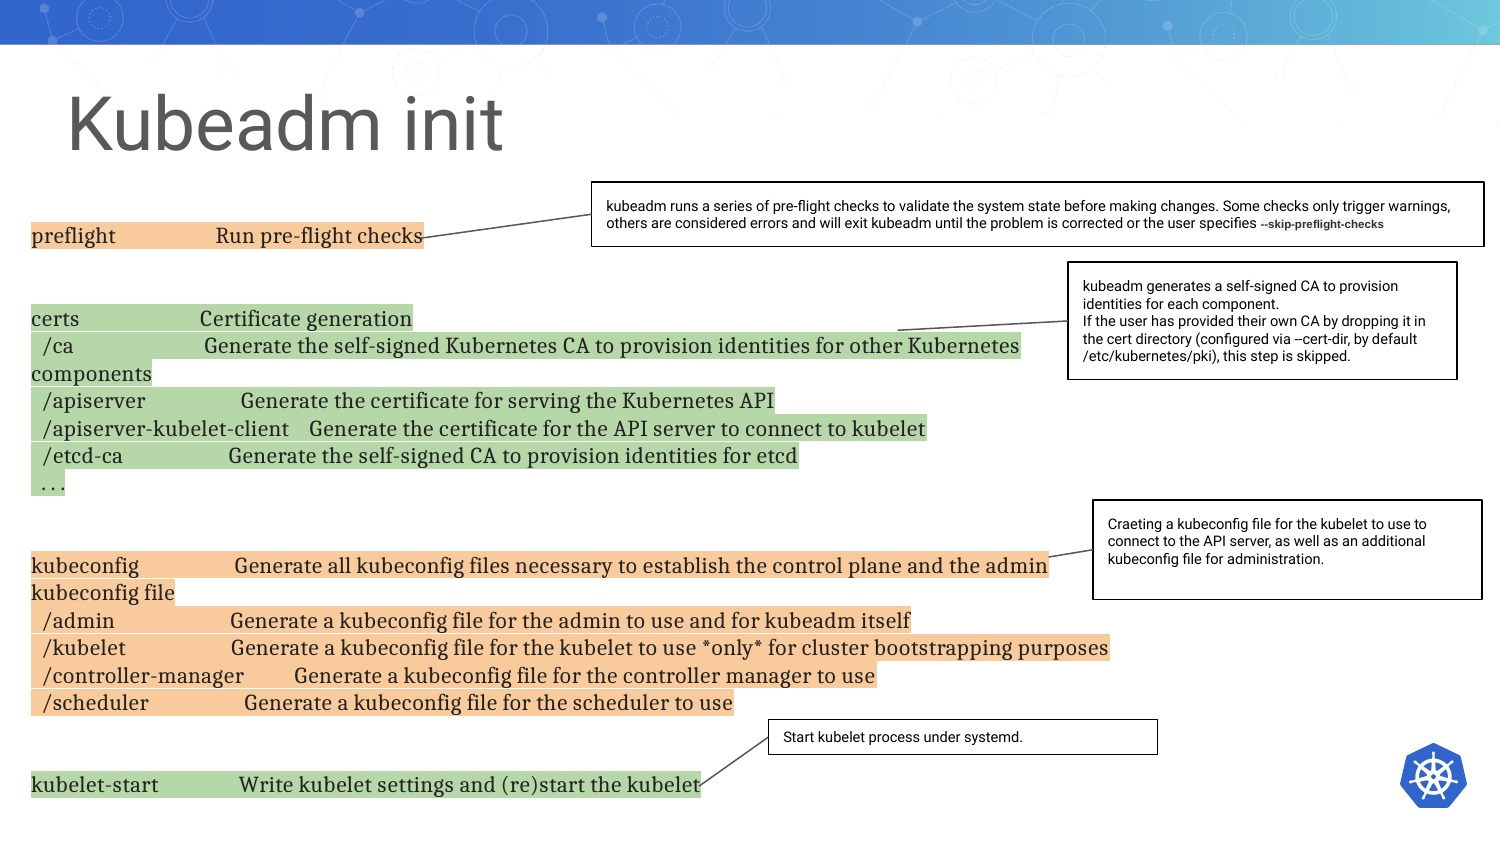

# Kubeadm init
kubeadm runs a series of pre-flight checks to validate the system state before making changes. Some checks only trigger warnings, others are considered errors and will exit kubeadm until the problem is corrected or the user specifies --skip-preflight-checks
preflight                    Run pre-flight checks

certs                        Certificate generation
  /ca                          Generate the self-signed Kubernetes CA to provision identities for other Kubernetes components
  /apiserver                   Generate the certificate for serving the Kubernetes API
  /apiserver-kubelet-client    Generate the certificate for the API server to connect to kubelet
  /etcd-ca                     Generate the self-signed CA to provision identities for etcd
  . . .

kubeconfig                   Generate all kubeconfig files necessary to establish the control plane and the admin kubeconfig file
  /admin                       Generate a kubeconfig file for the admin to use and for kubeadm itself
  /kubelet                     Generate a kubeconfig file for the kubelet to use *only* for cluster bootstrapping purposes
  /controller-manager          Generate a kubeconfig file for the controller manager to use
  /scheduler                   Generate a kubeconfig file for the scheduler to use

kubelet-start                Write kubelet settings and (re)start the kubelet
kubeadm generates a self-signed CA to provision identities for each component.
If the user has provided their own CA by dropping it in the cert directory (configured via --cert-dir, by default /etc/kubernetes/pki), this step is skipped.
Craeting a kubeconfig file for the kubelet to use to connect to the API server, as well as an additional kubeconfig file for administration.

Start kubelet process under systemd.